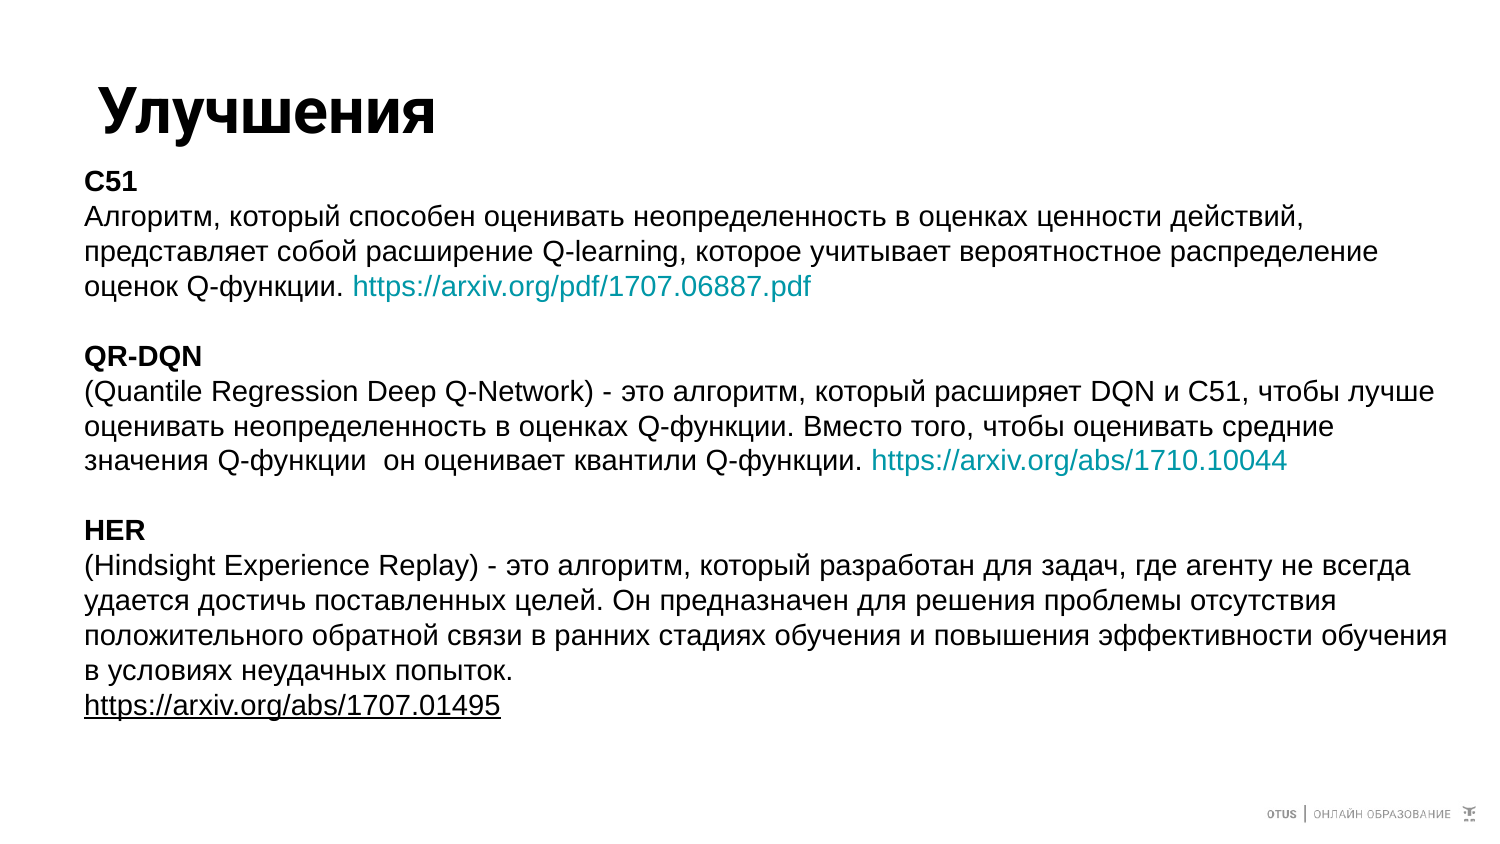

# Улучшения
С51
Алгоритм, который способен оценивать неопределенность в оценках ценности действий, представляет собой расширение Q-learning, которое учитывает вероятностное распределение оценок Q-функции. https://arxiv.org/pdf/1707.06887.pdf

QR-DQN
(Quantile Regression Deep Q-Network) - это алгоритм, который расширяет DQN и C51, чтобы лучше оценивать неопределенность в оценках Q-функции. Вместо того, чтобы оценивать средние значения Q-функции  он оценивает квантили Q-функции. https://arxiv.org/abs/1710.10044

HER
(Hindsight Experience Replay) - это алгоритм, который разработан для задач, где агенту не всегда удается достичь поставленных целей. Он предназначен для решения проблемы отсутствия положительного обратной связи в ранних стадиях обучения и повышения эффективности обучения в условиях неудачных попыток.
https://arxiv.org/abs/1707.01495